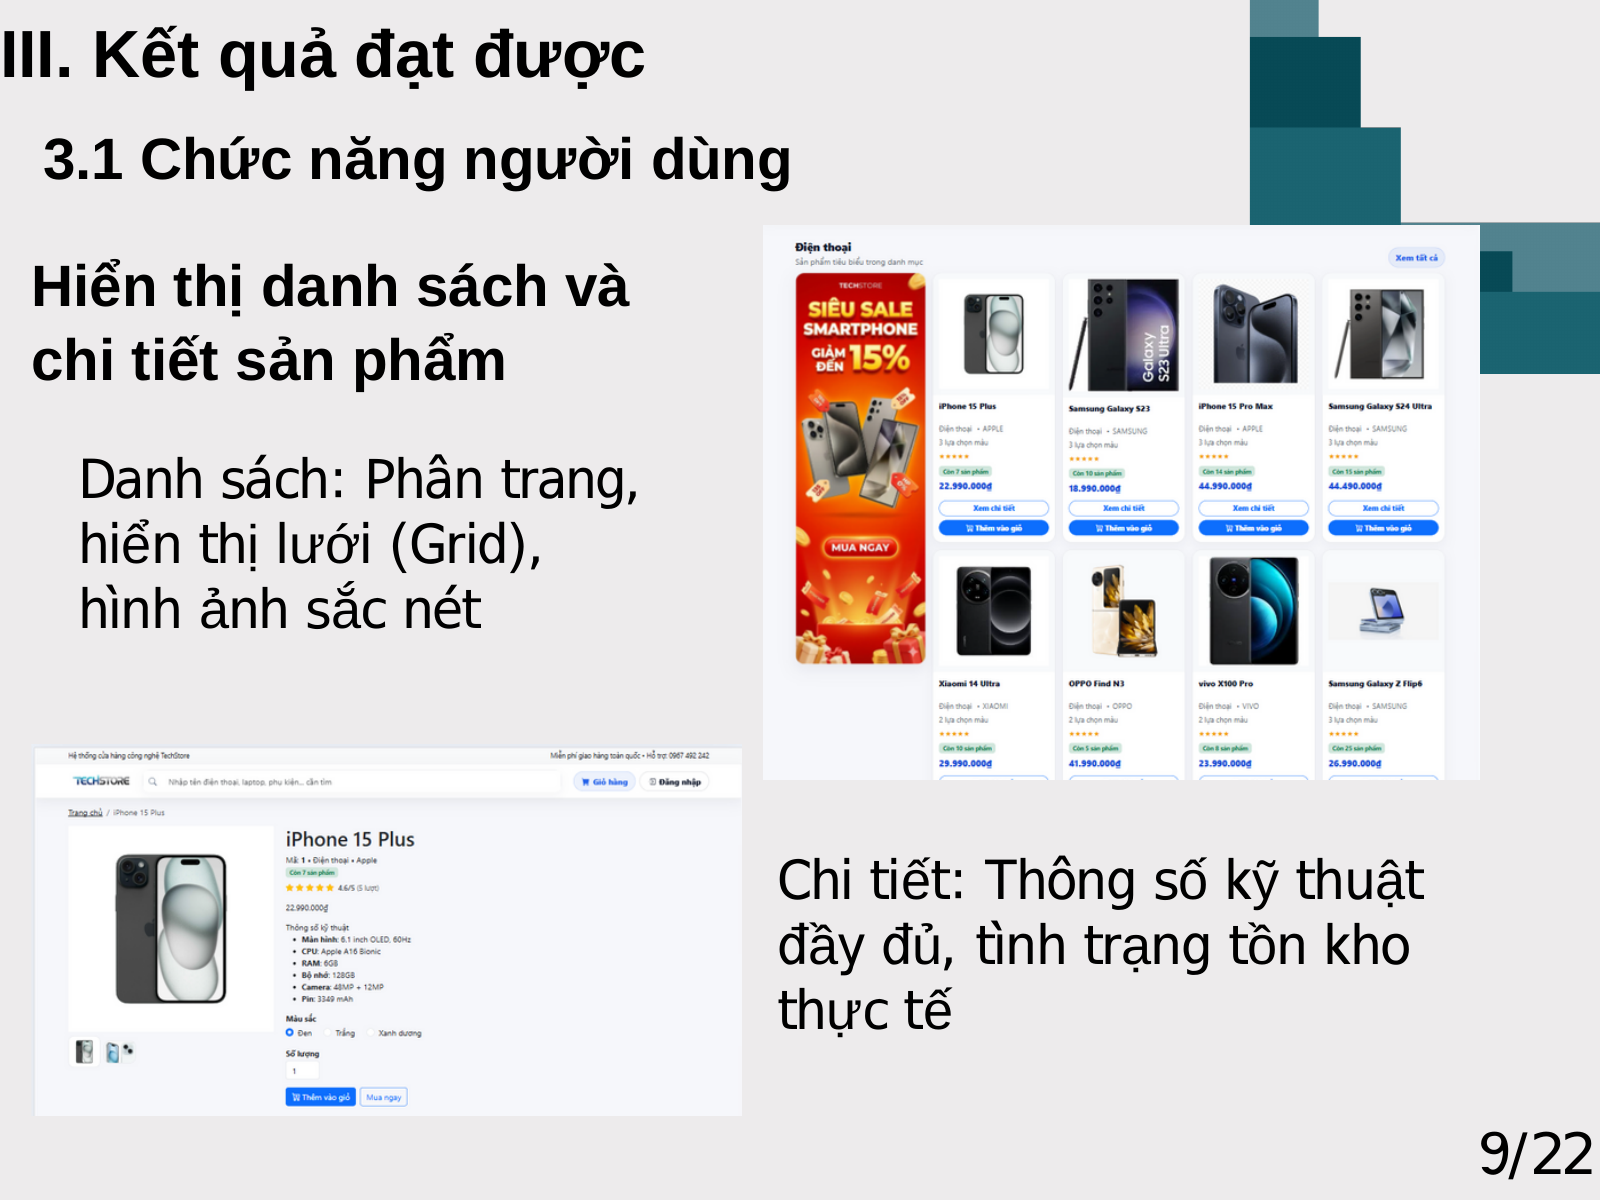

III. Kết quả đạt được
3.1 Chức năng người dùng

Hiển thị danh sách và chi tiết sản phẩm
Danh sách: Phân trang,
hiển thị lưới (Grid),
hình ảnh sắc nét

Chi tiết: Thông số kỹ thuật đầy đủ, tình trạng tồn kho thực tế

9/22